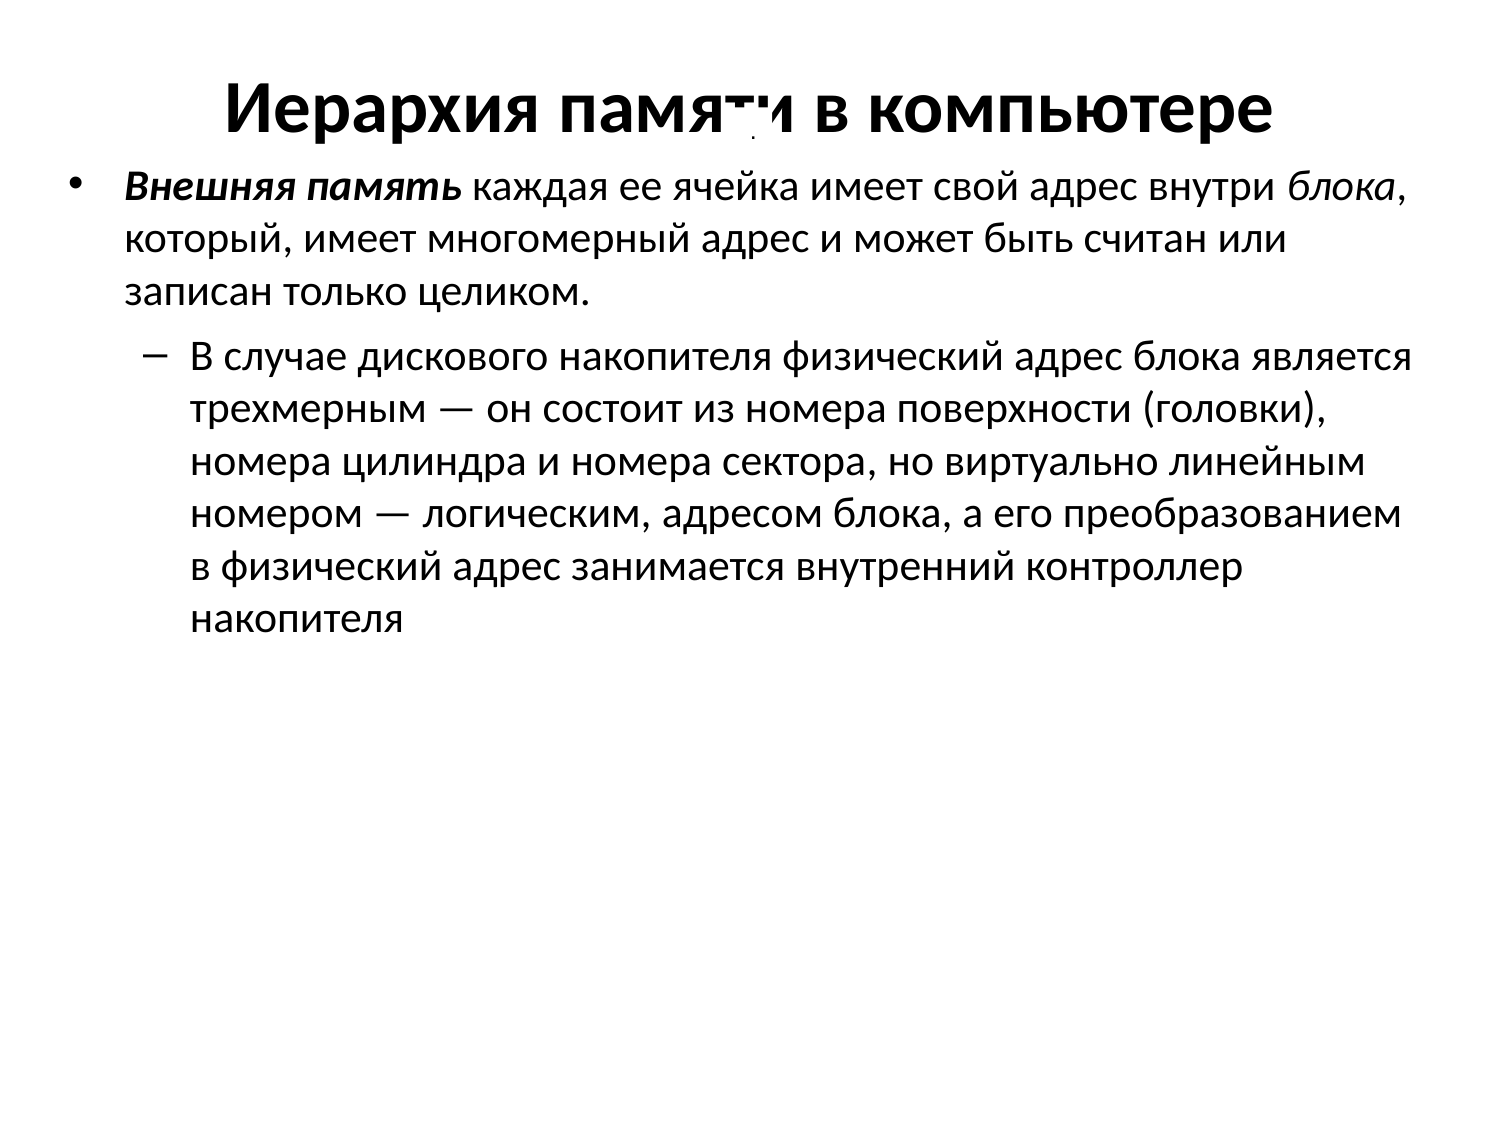

# Иерархия памяти в компьютере
 .
Внешняя память каждая ее ячейка имеет свой адрес внутри блока, который, имеет многомерный адрес и может быть считан или записан только целиком.
В случае дискового накопителя физический адрес блока является трехмерным — он состоит из номера поверхности (головки), номера цилиндра и номера сектора, но виртуально линейным номером — логическим, адресом блока, а его преобразованием в физический адрес занимается внутренний контроллер накопителя